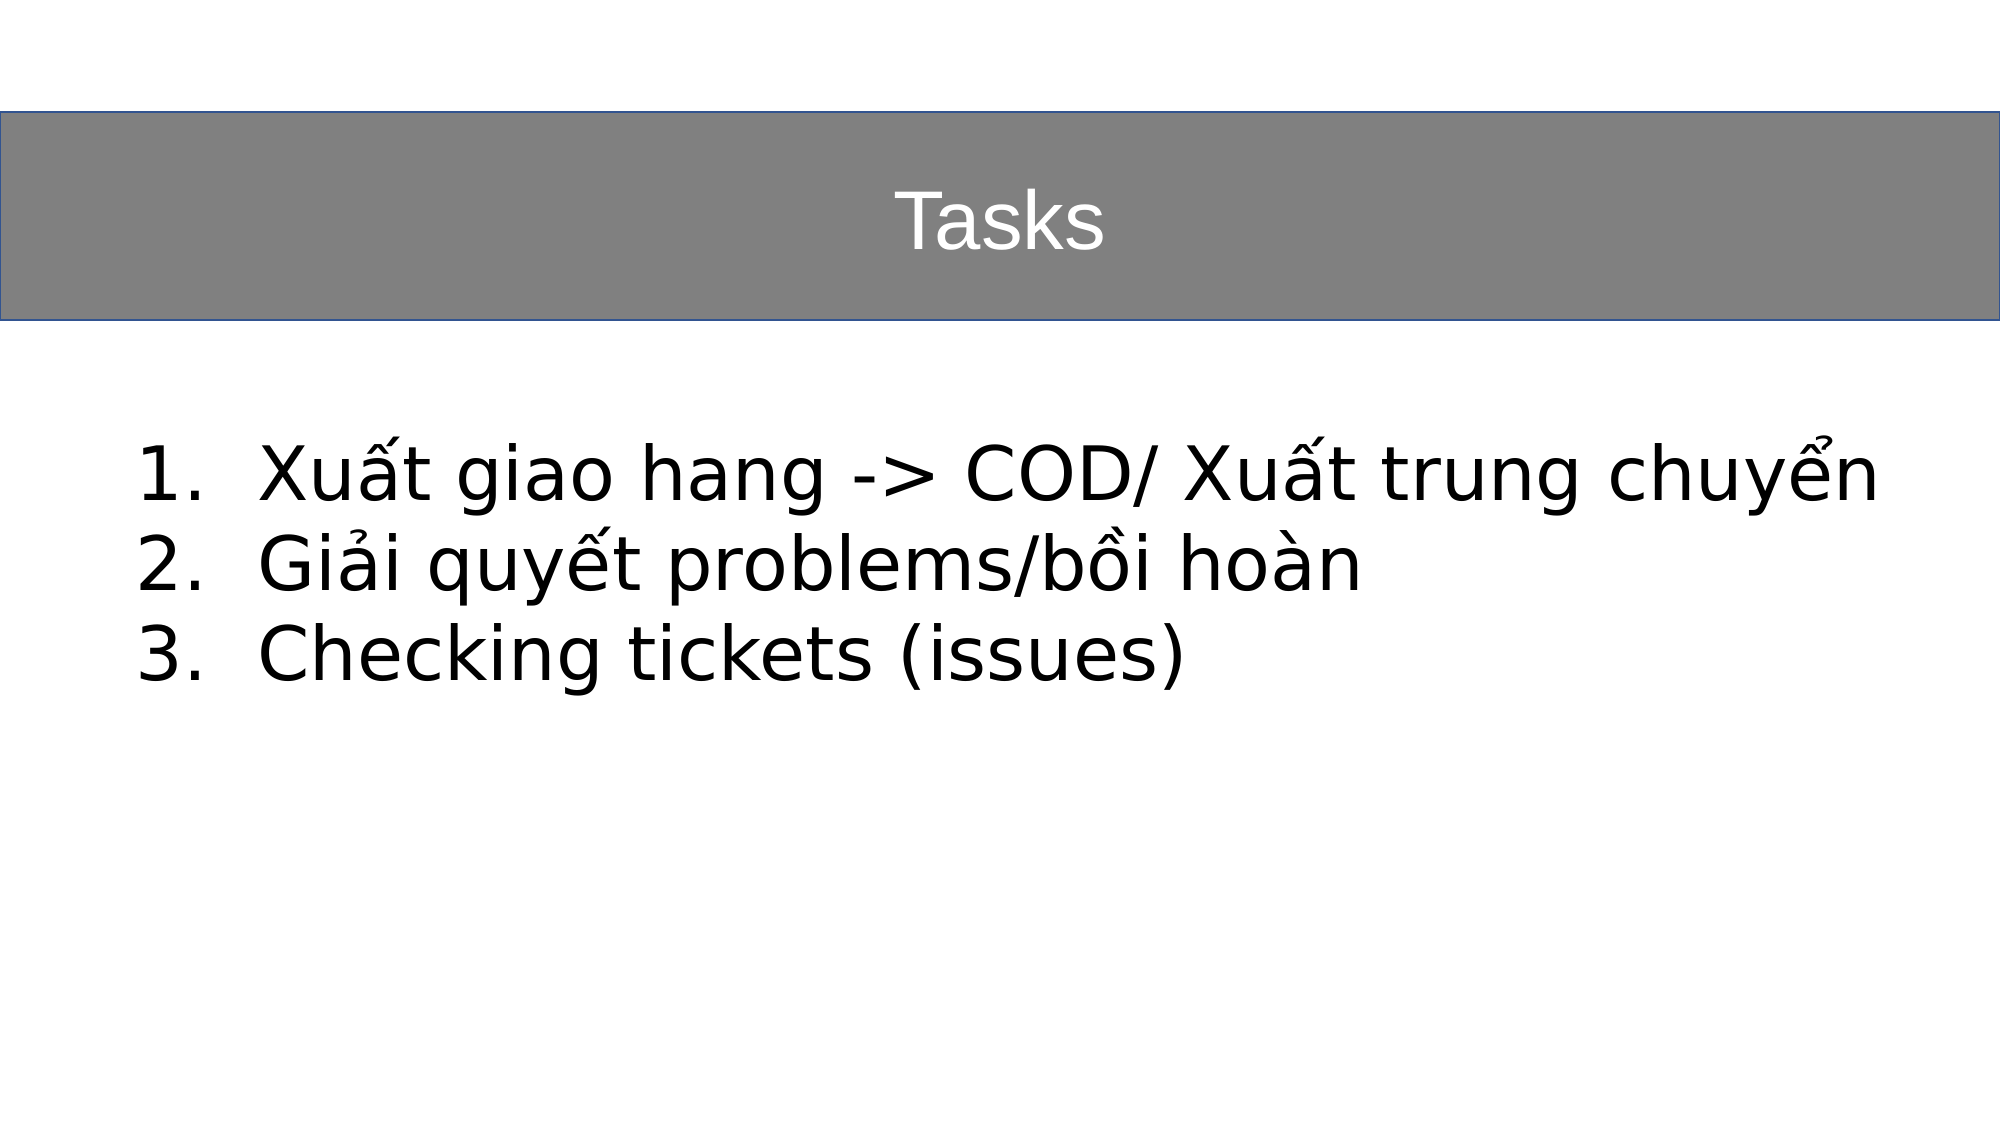

Tasks
Xuất giao hang -> COD/ Xuất trung chuyển
Giải quyết problems/bồi hoàn
Checking tickets (issues)